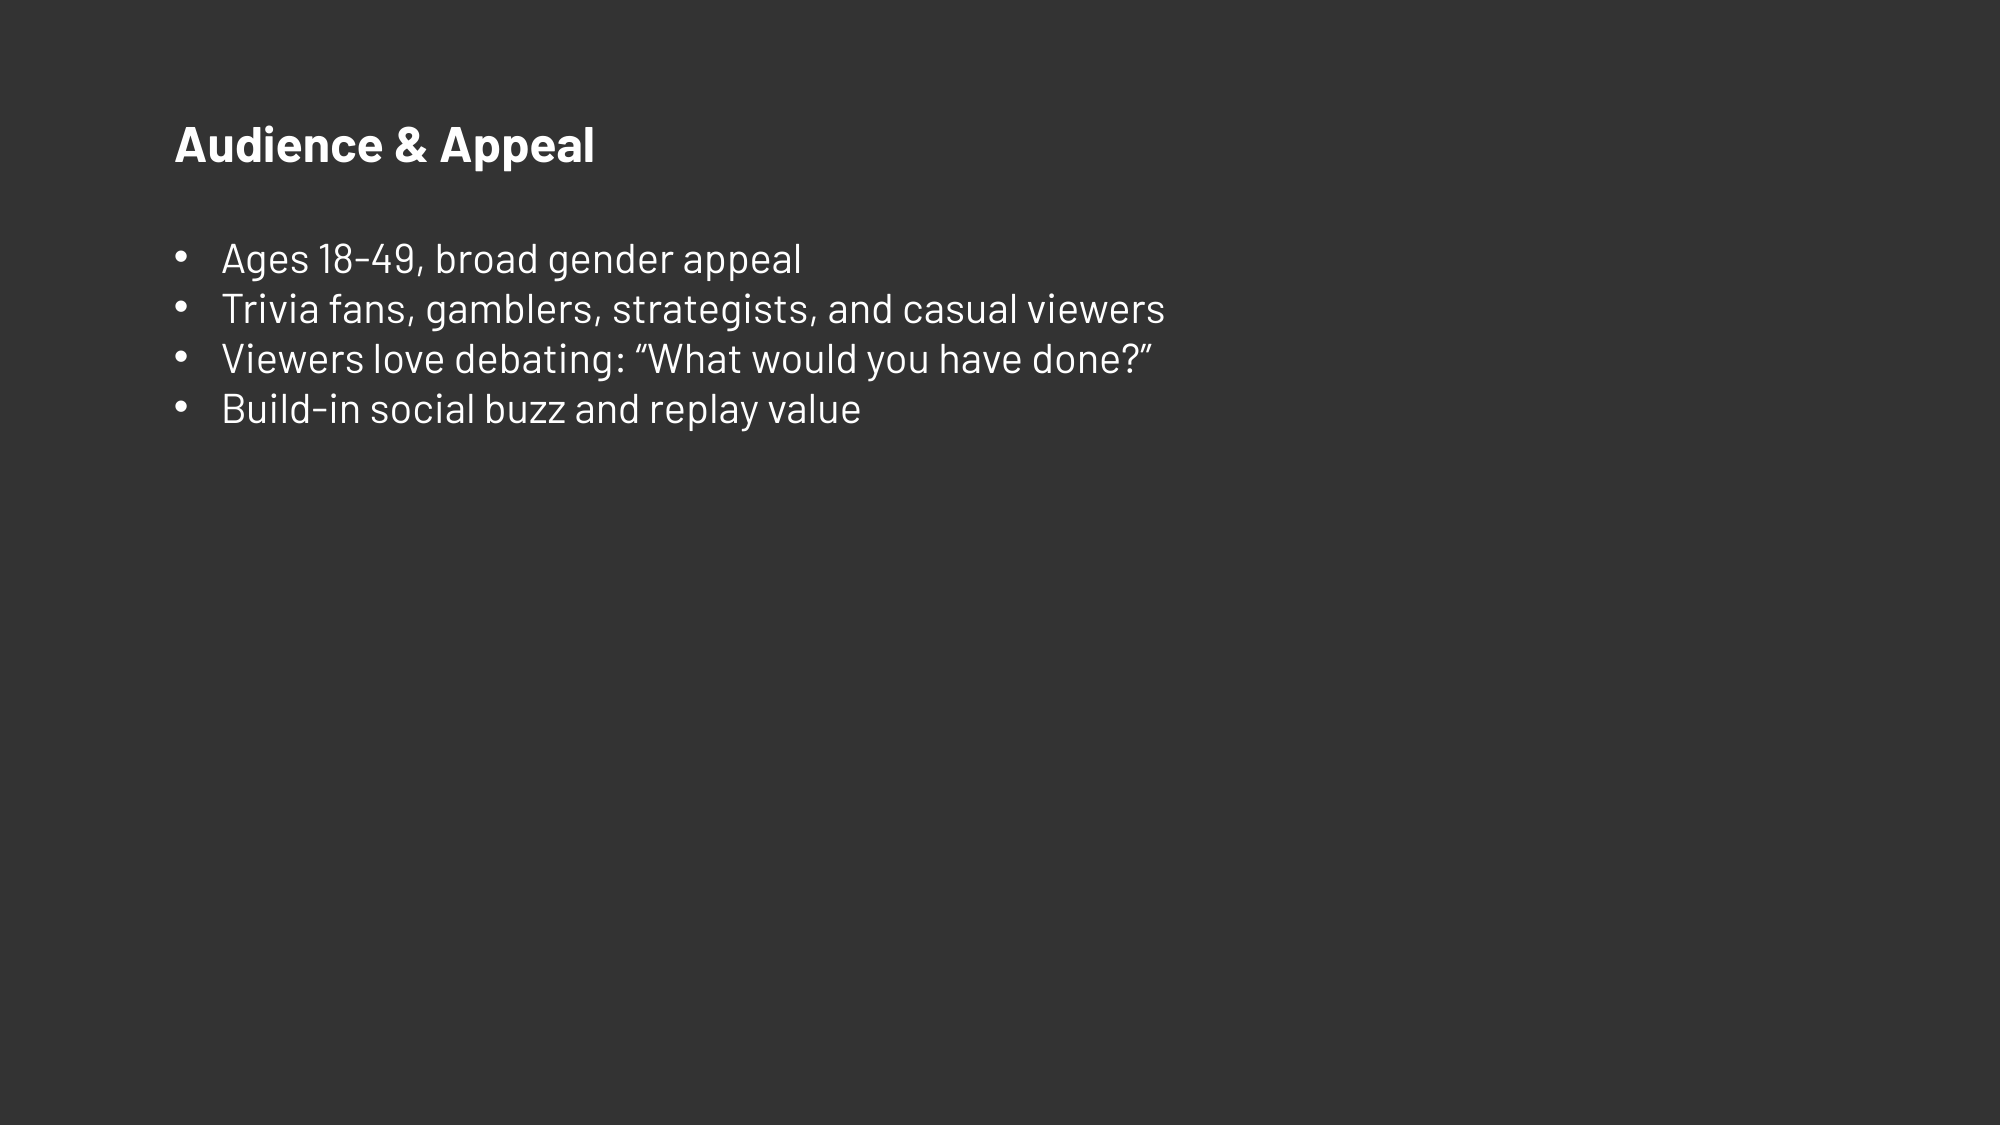

Audience & Appeal
Ages 18-49, broad gender appeal
Trivia fans, gamblers, strategists, and casual viewers
Viewers love debating: “What would you have done?”
Build-in social buzz and replay value